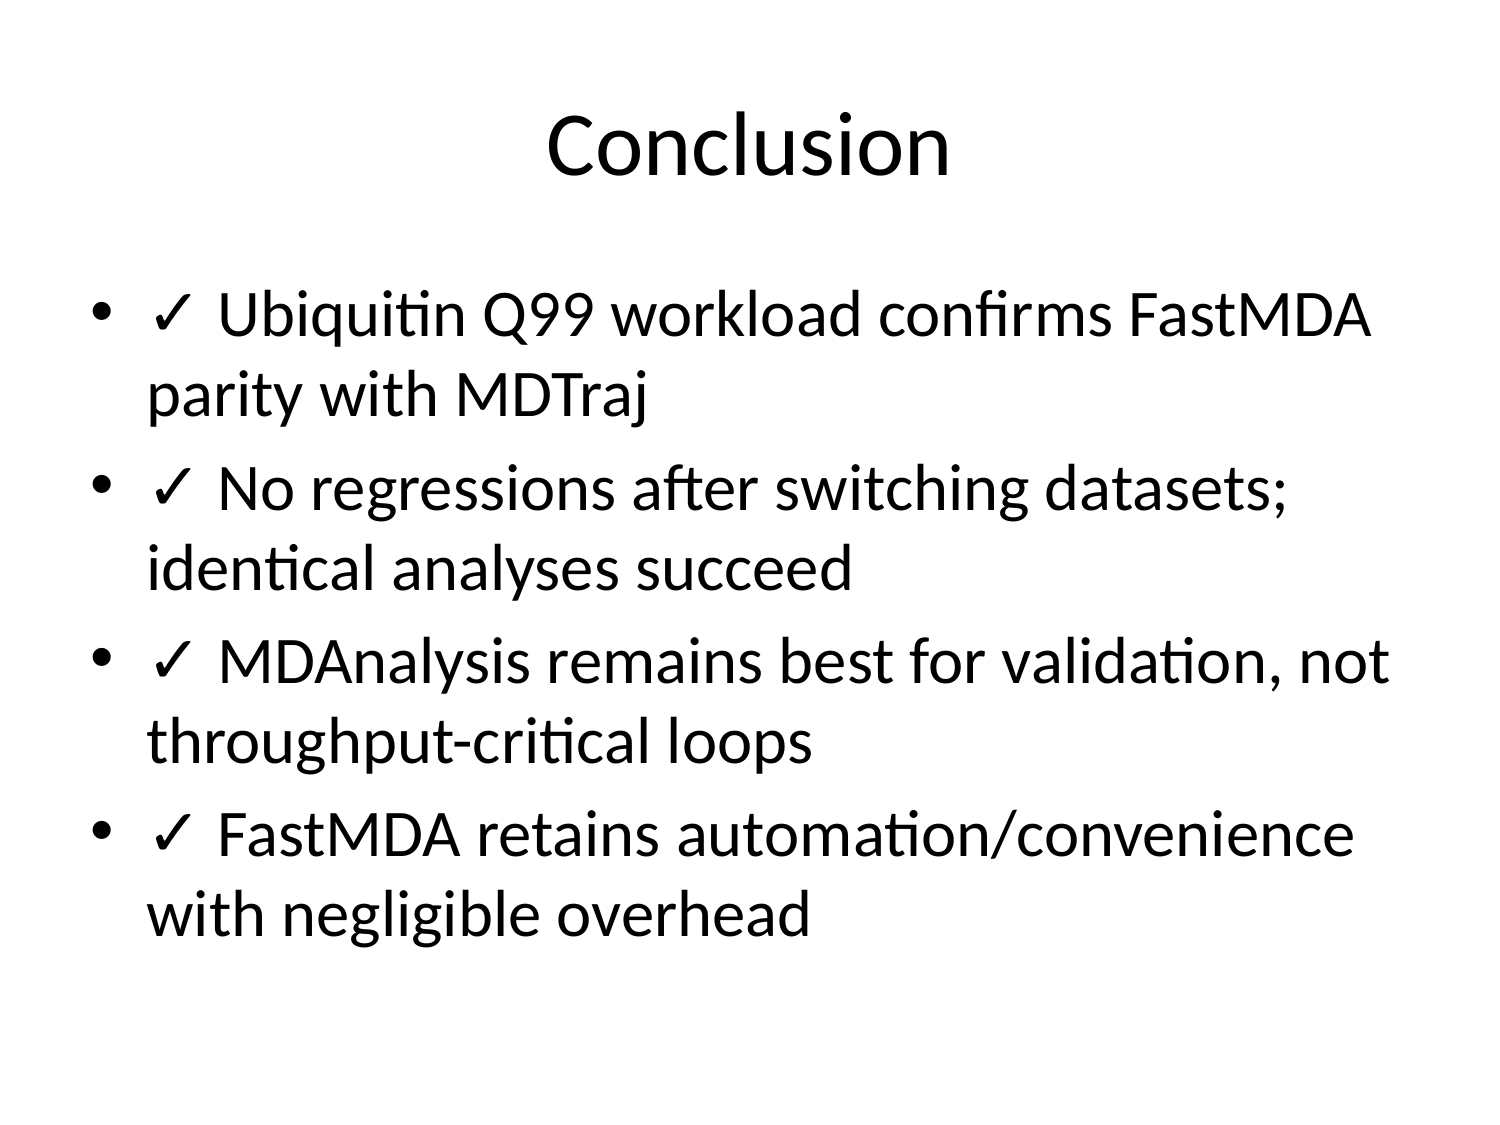

# Conclusion
✓ Ubiquitin Q99 workload confirms FastMDA parity with MDTraj
✓ No regressions after switching datasets; identical analyses succeed
✓ MDAnalysis remains best for validation, not throughput-critical loops
✓ FastMDA retains automation/convenience with negligible overhead